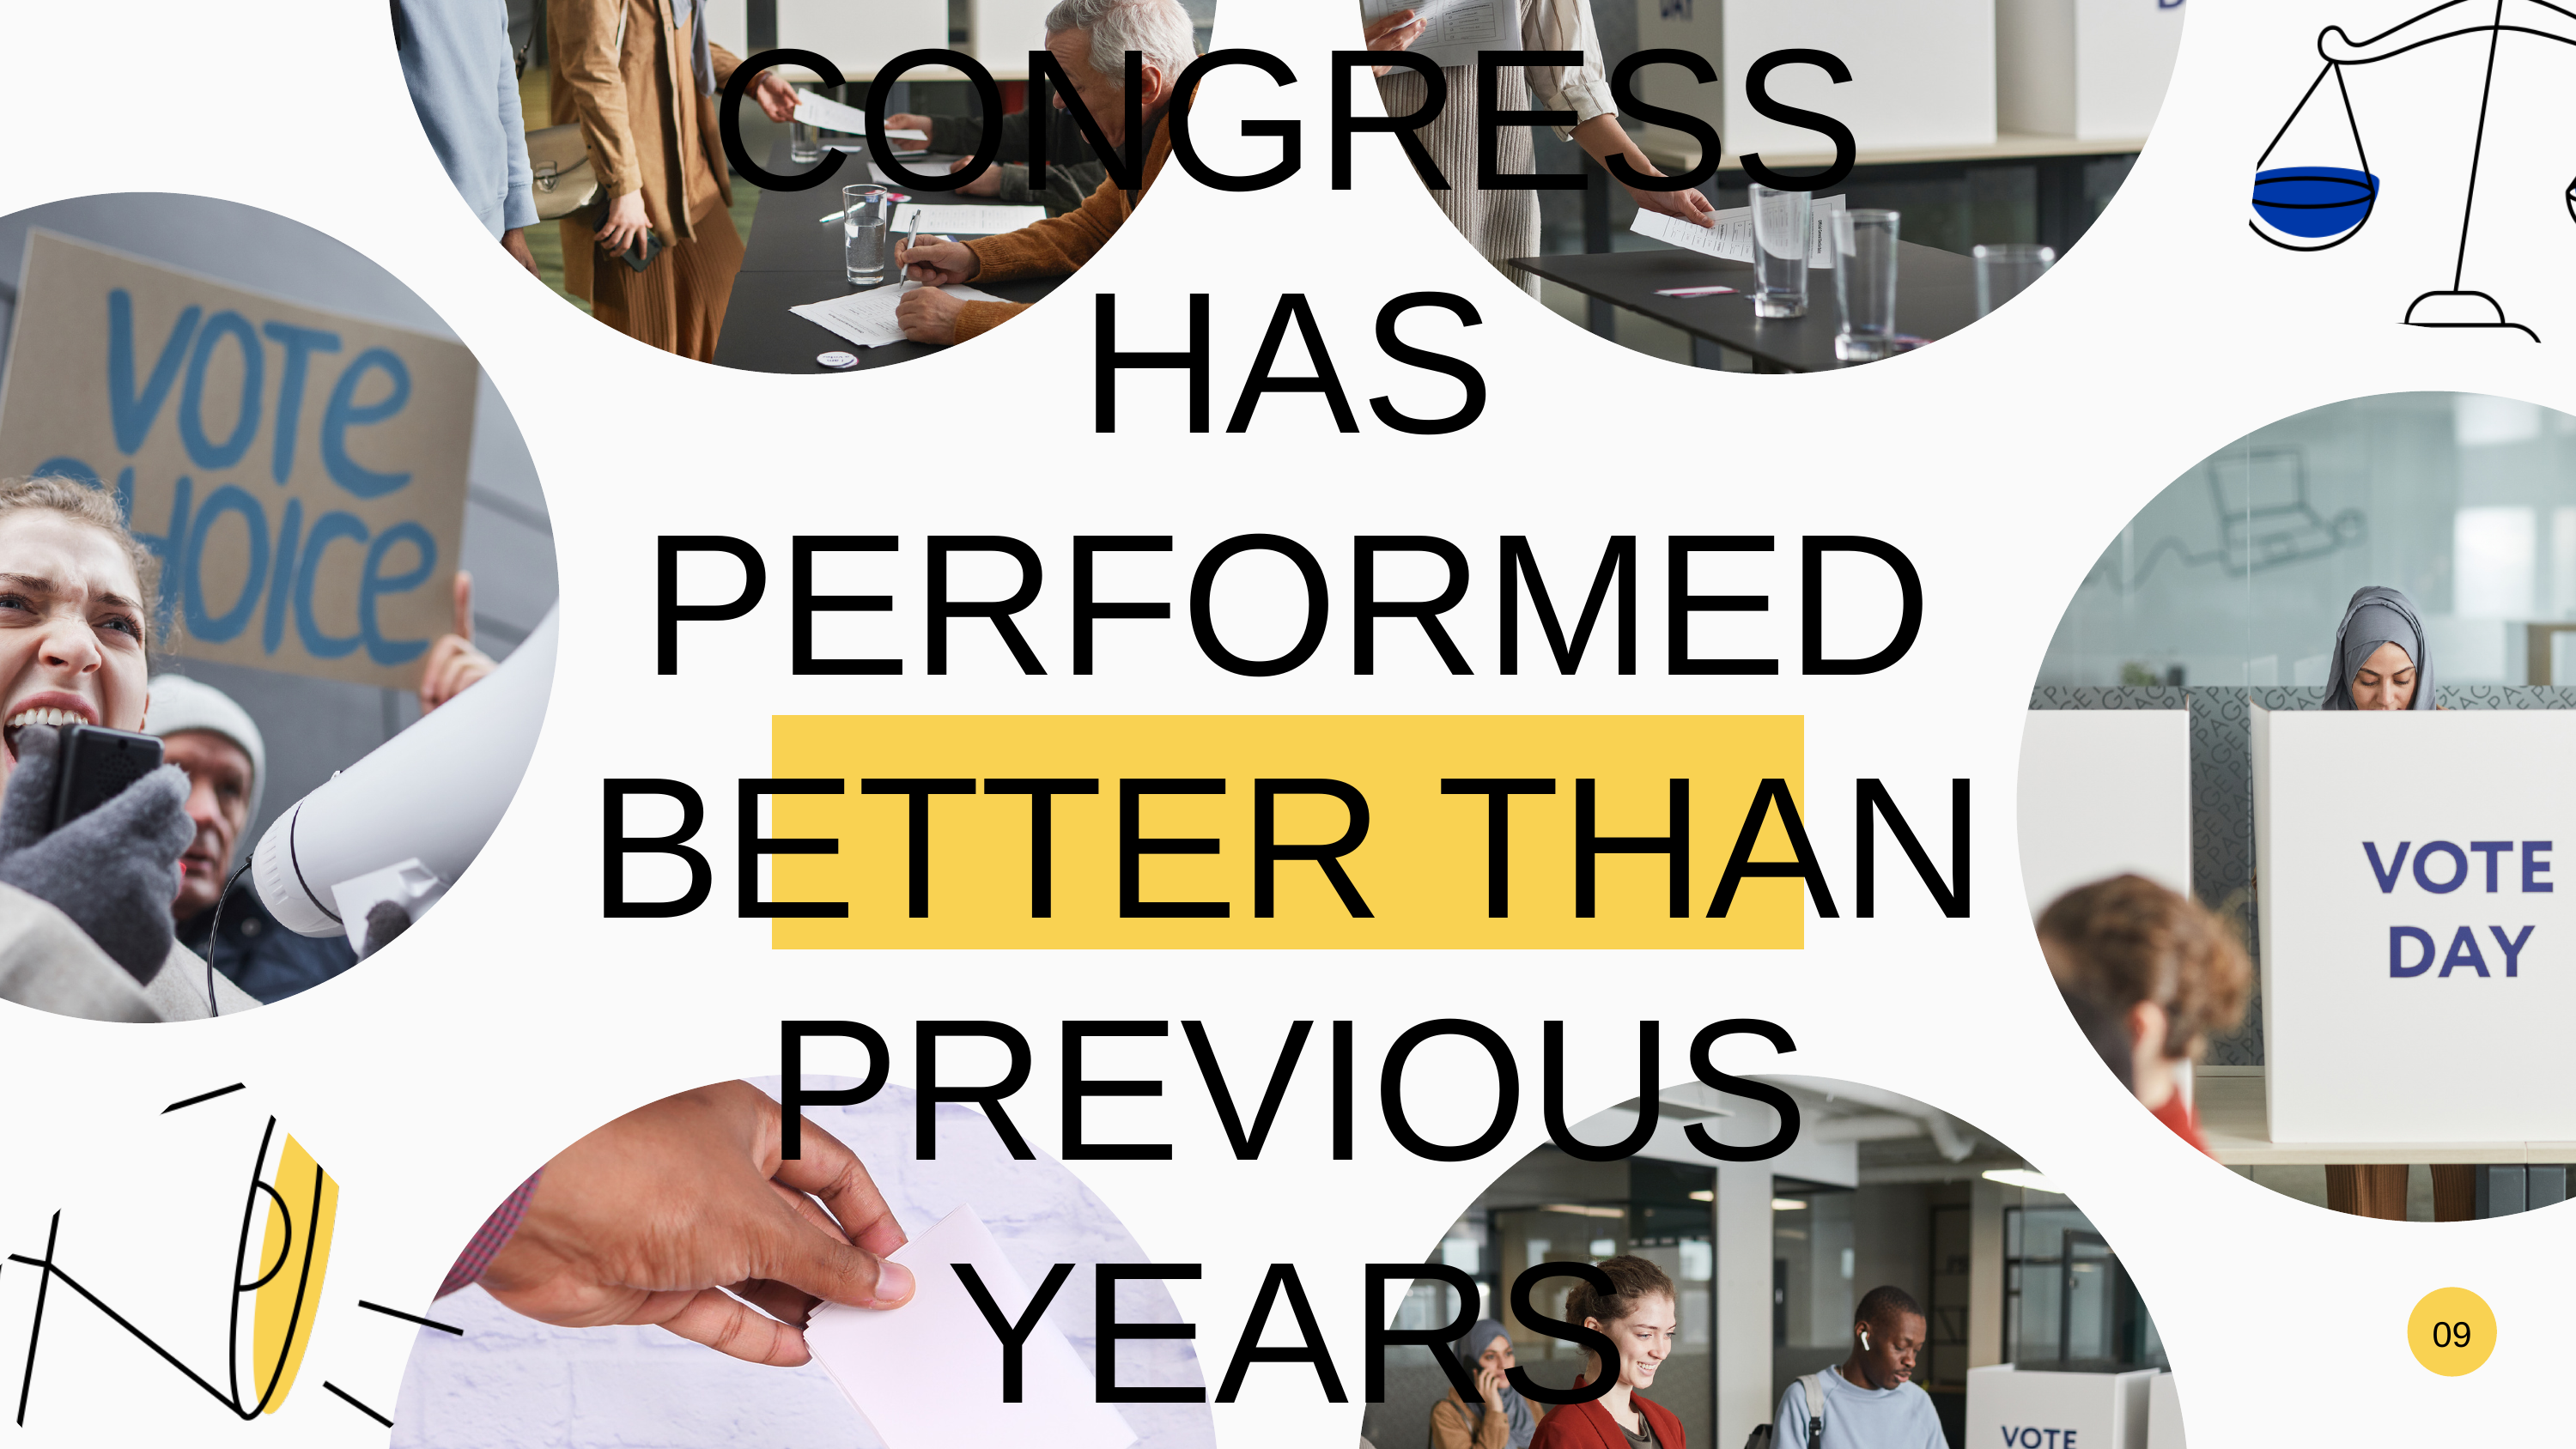

CONGRESS HAS PERFORMED BETTER THAN PREVIOUS YEARS

09